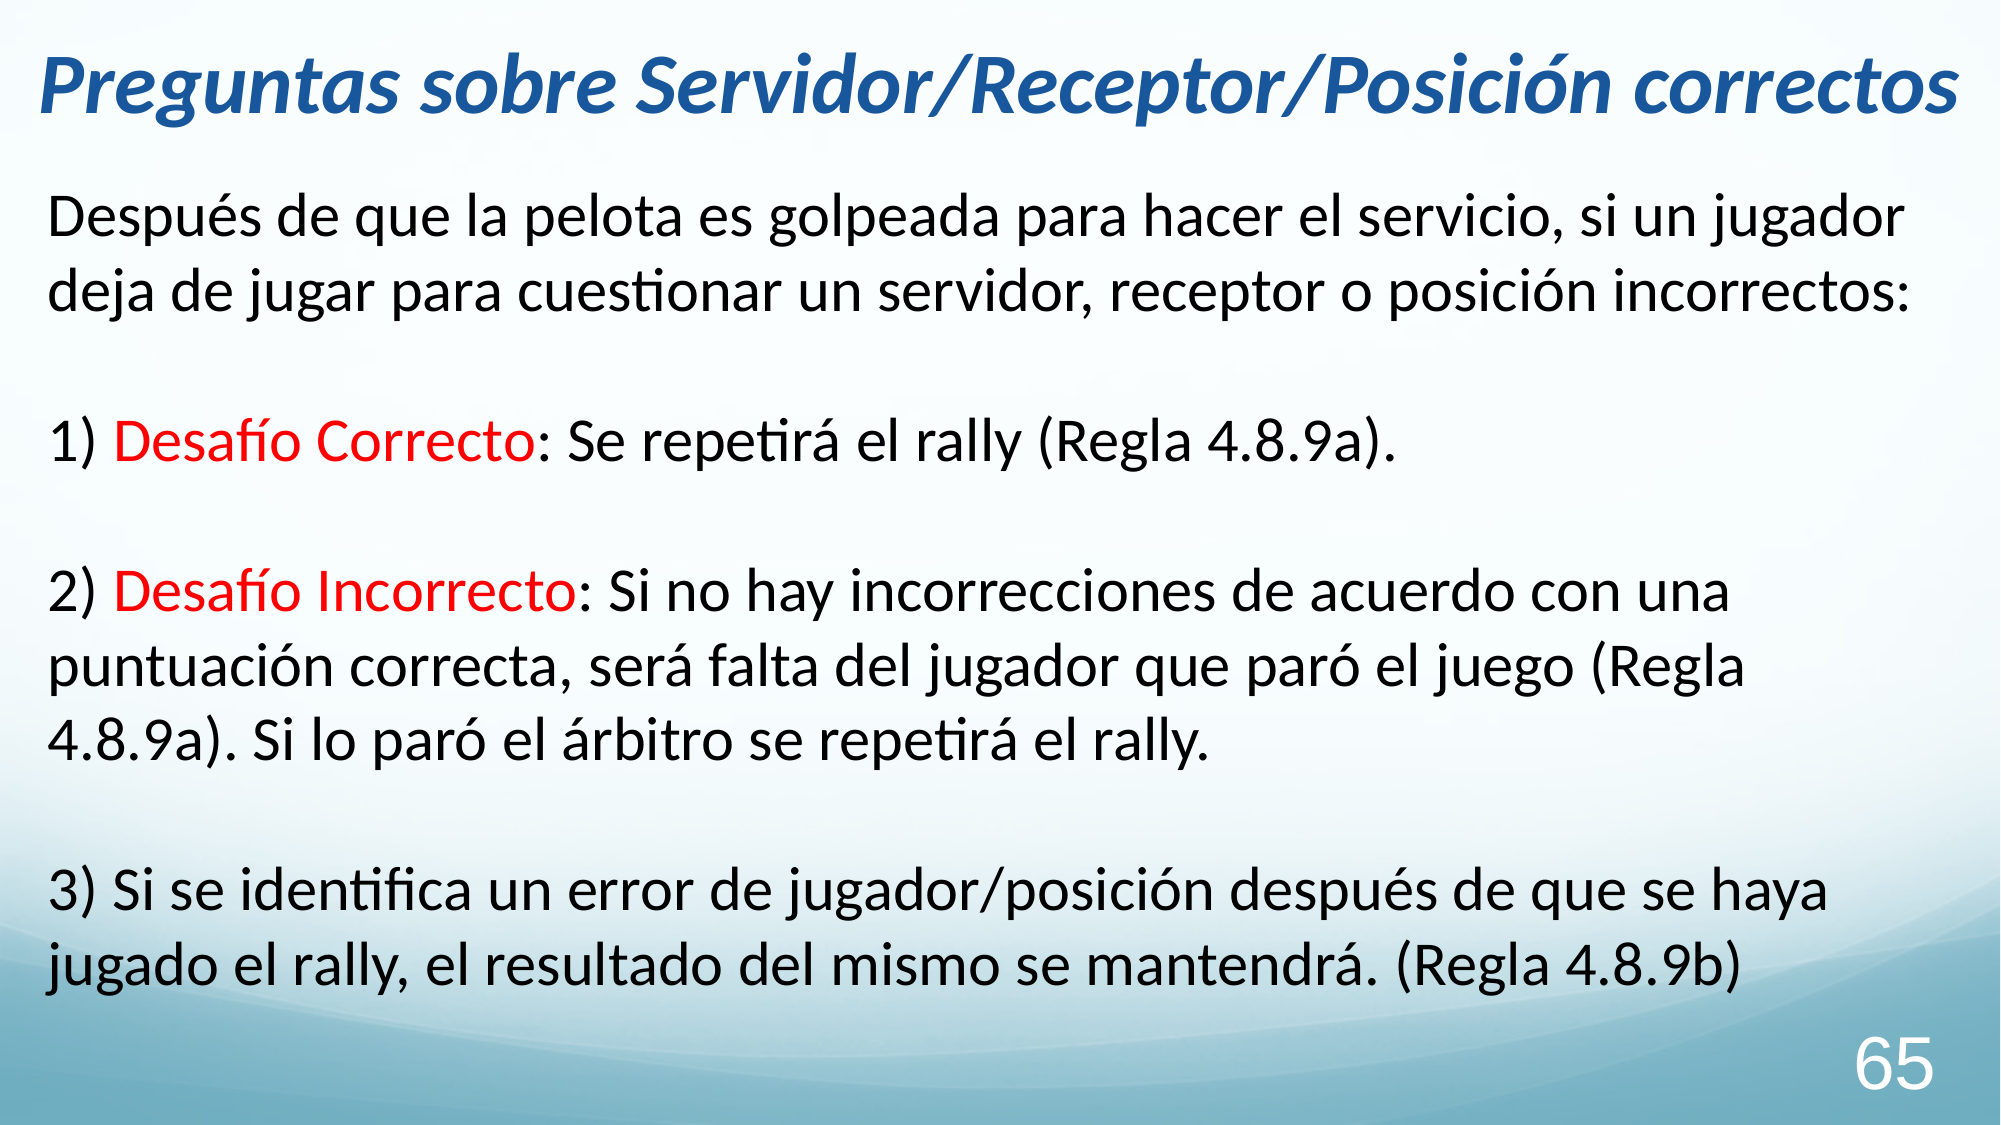

# Preguntas sobre Servidor/Receptor/Posición correctos
Después de que la pelota es golpeada para hacer el servicio, si un jugador deja de jugar para cuestionar un servidor, receptor o posición incorrectos:

1) Desafío Correcto: Se repetirá el rally (Regla 4.8.9a).

2) Desafío Incorrecto: Si no hay incorrecciones de acuerdo con una puntuación correcta, será falta del jugador que paró el juego (Regla 4.8.9a). Si lo paró el árbitro se repetirá el rally.

3) Si se identifica un error de jugador/posición después de que se haya jugado el rally, el resultado del mismo se mantendrá. (Regla 4.8.9b)

65